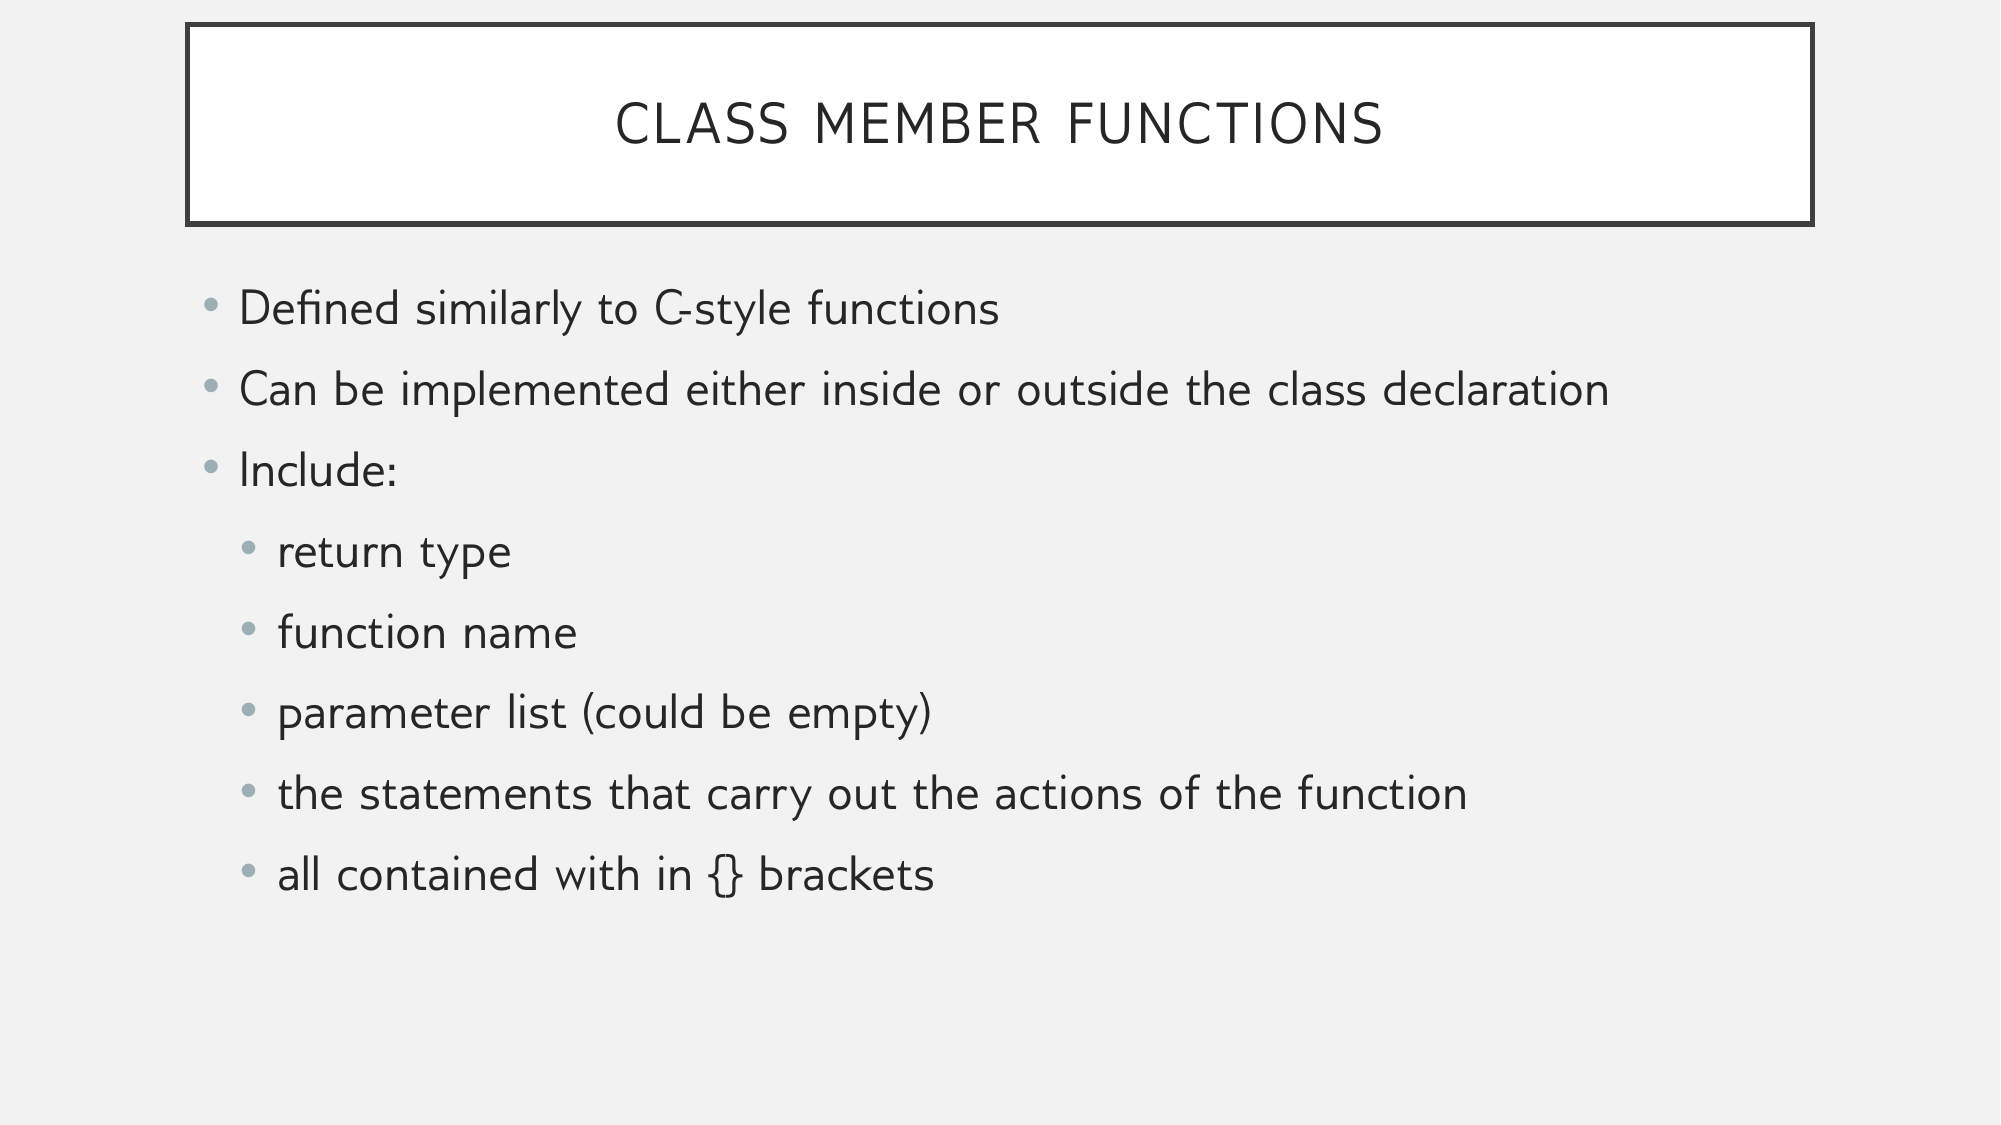

# Class member functions
Defined similarly to C-style functions
Can be implemented either inside or outside the class declaration
Include:
return type
function name
parameter list (could be empty)
the statements that carry out the actions of the function
all contained with in {} brackets